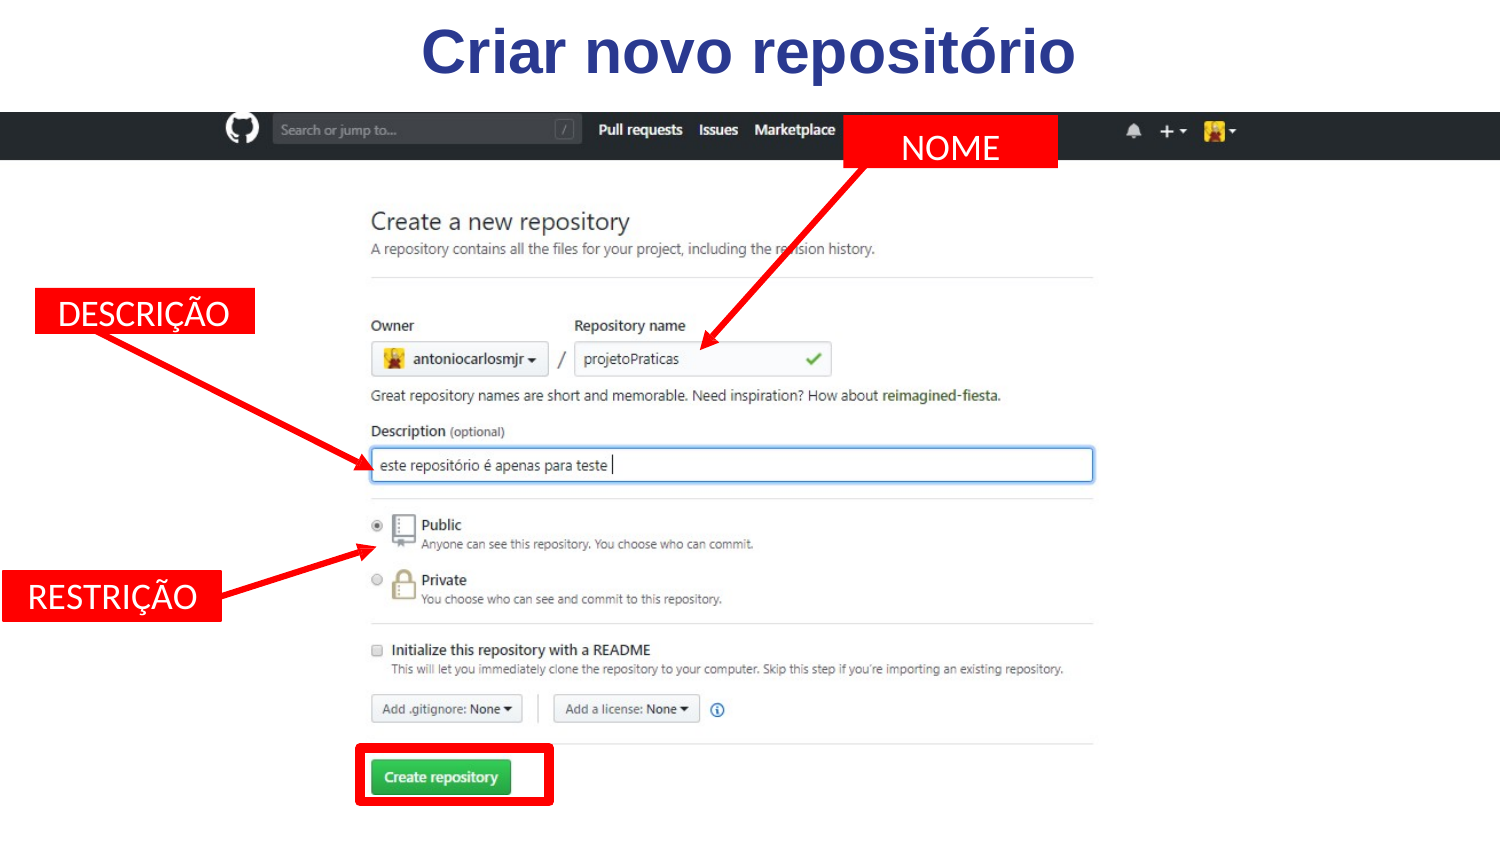

# Criar novo repositório

NOME
DESCRIÇÃO

RESTRIÇÃO